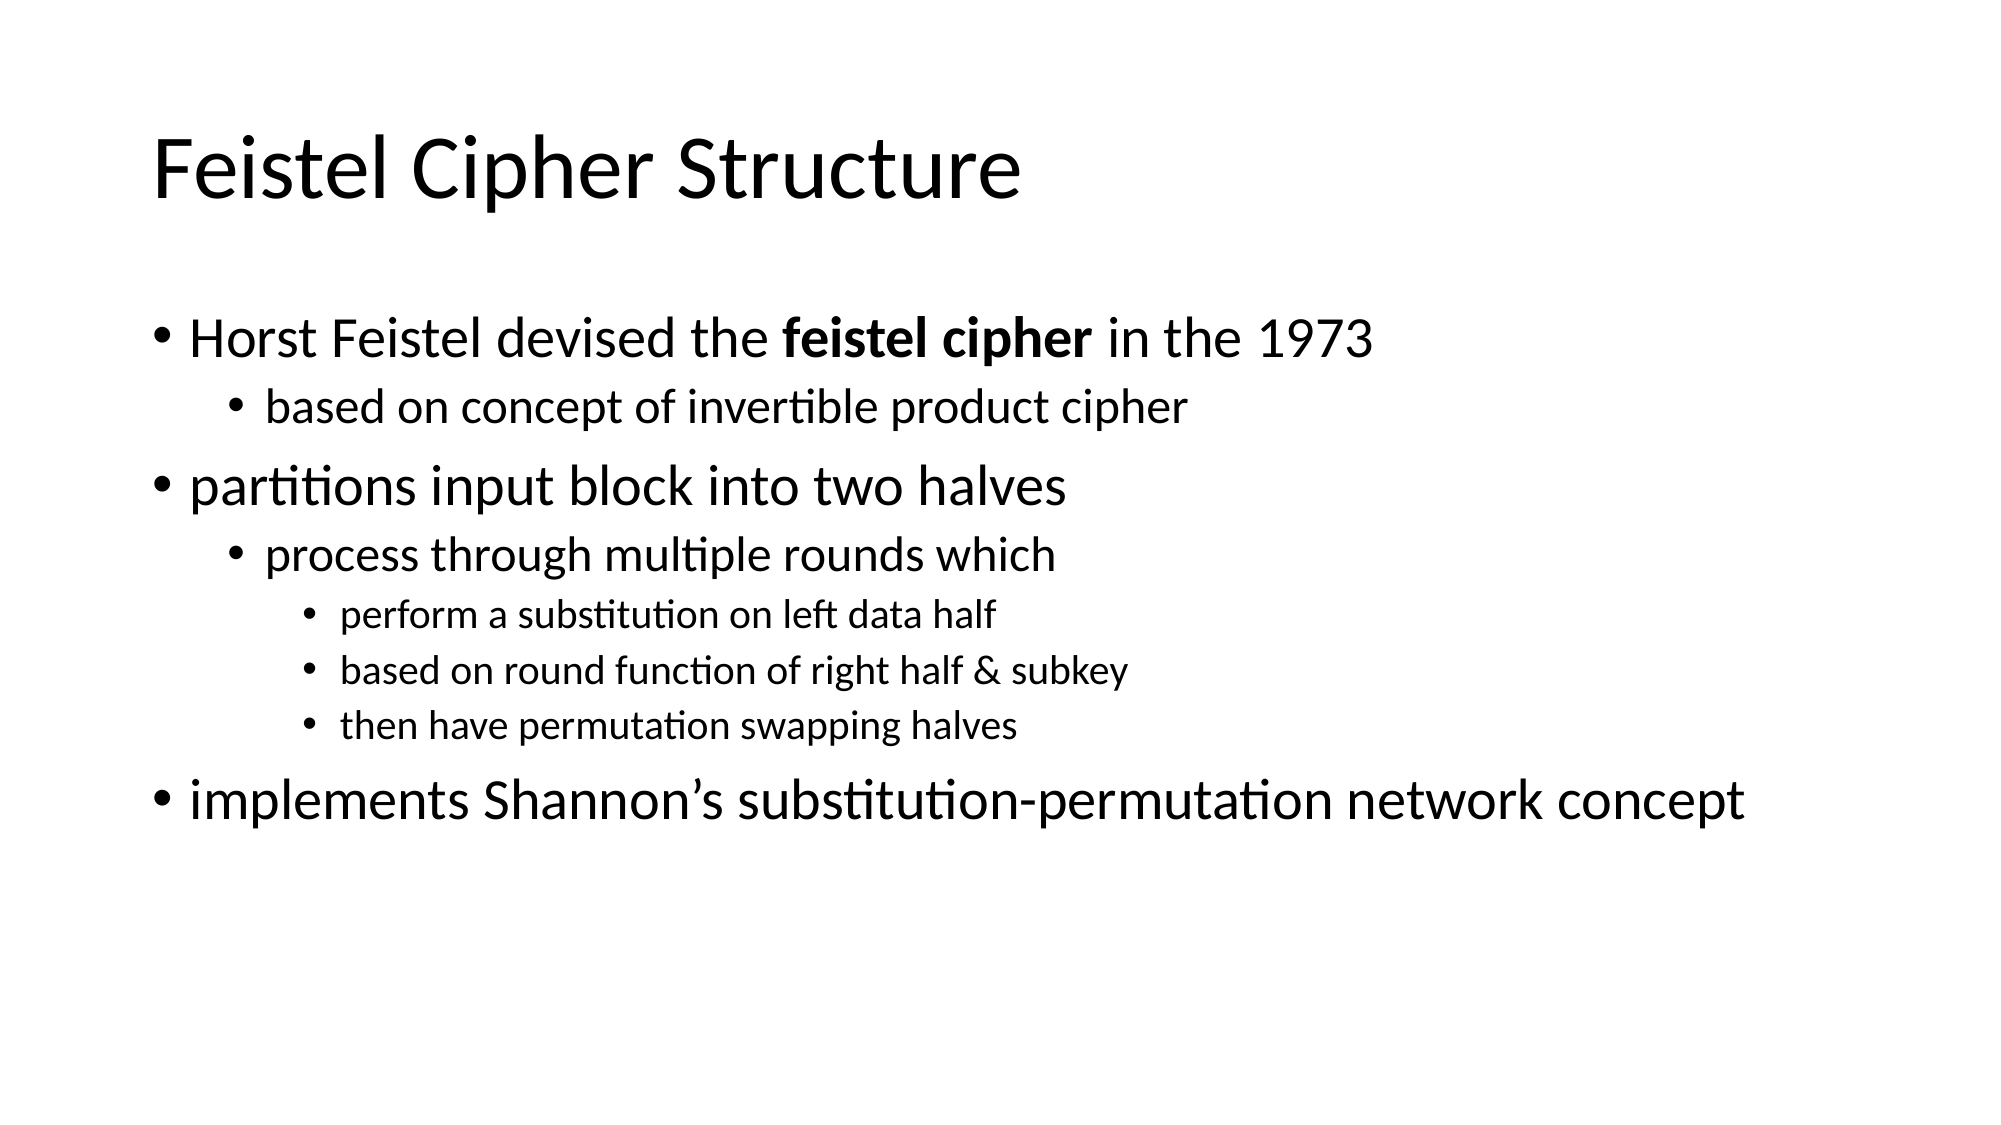

# Feistel Cipher Structure
Horst Feistel devised the feistel cipher in the 1973
based on concept of invertible product cipher
partitions input block into two halves
process through multiple rounds which
perform a substitution on left data half
based on round function of right half & subkey
then have permutation swapping halves
implements Shannon’s substitution-permutation network concept